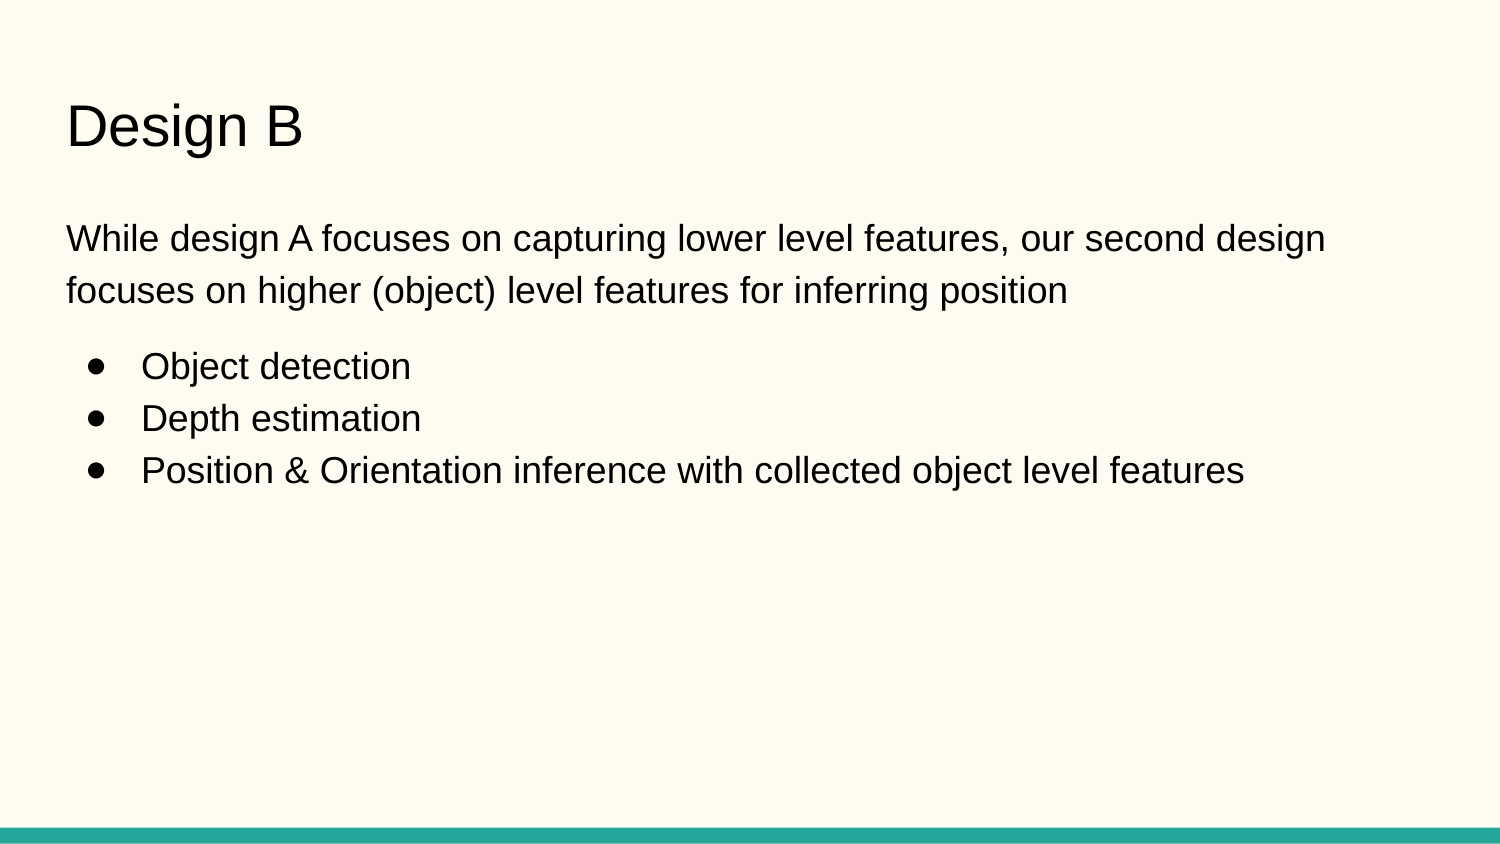

# Design B
While design A focuses on capturing lower level features, our second design focuses on higher (object) level features for inferring position
Object detection
Depth estimation
Position & Orientation inference with collected object level features